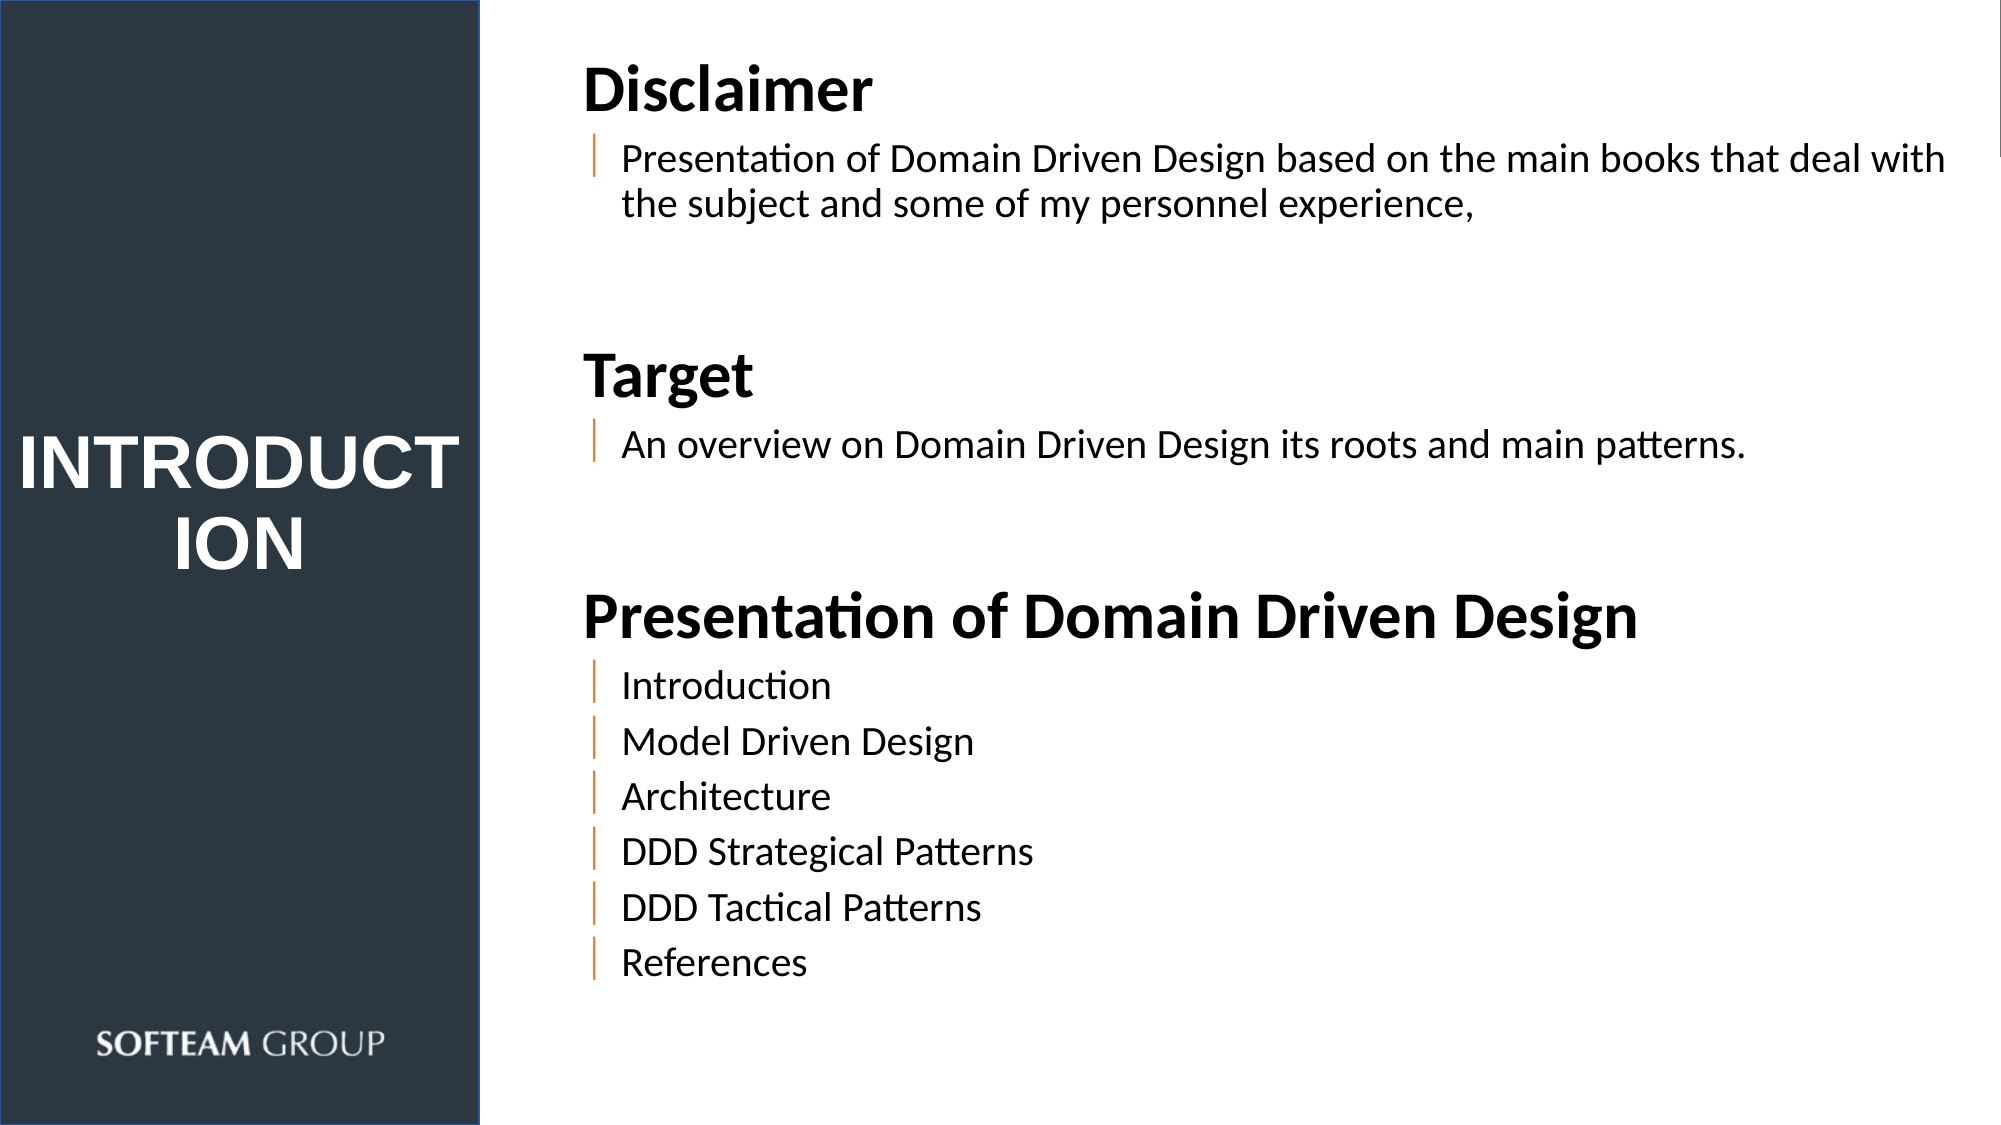

Disclaimer
Presentation of Domain Driven Design based on the main books that deal with the subject and some of my personnel experience,

Target
An overview on Domain Driven Design its roots and main patterns.

Presentation of Domain Driven Design
Introduction
Model Driven Design
Architecture
DDD Strategical Patterns
DDD Tactical Patterns
References

# Introduction